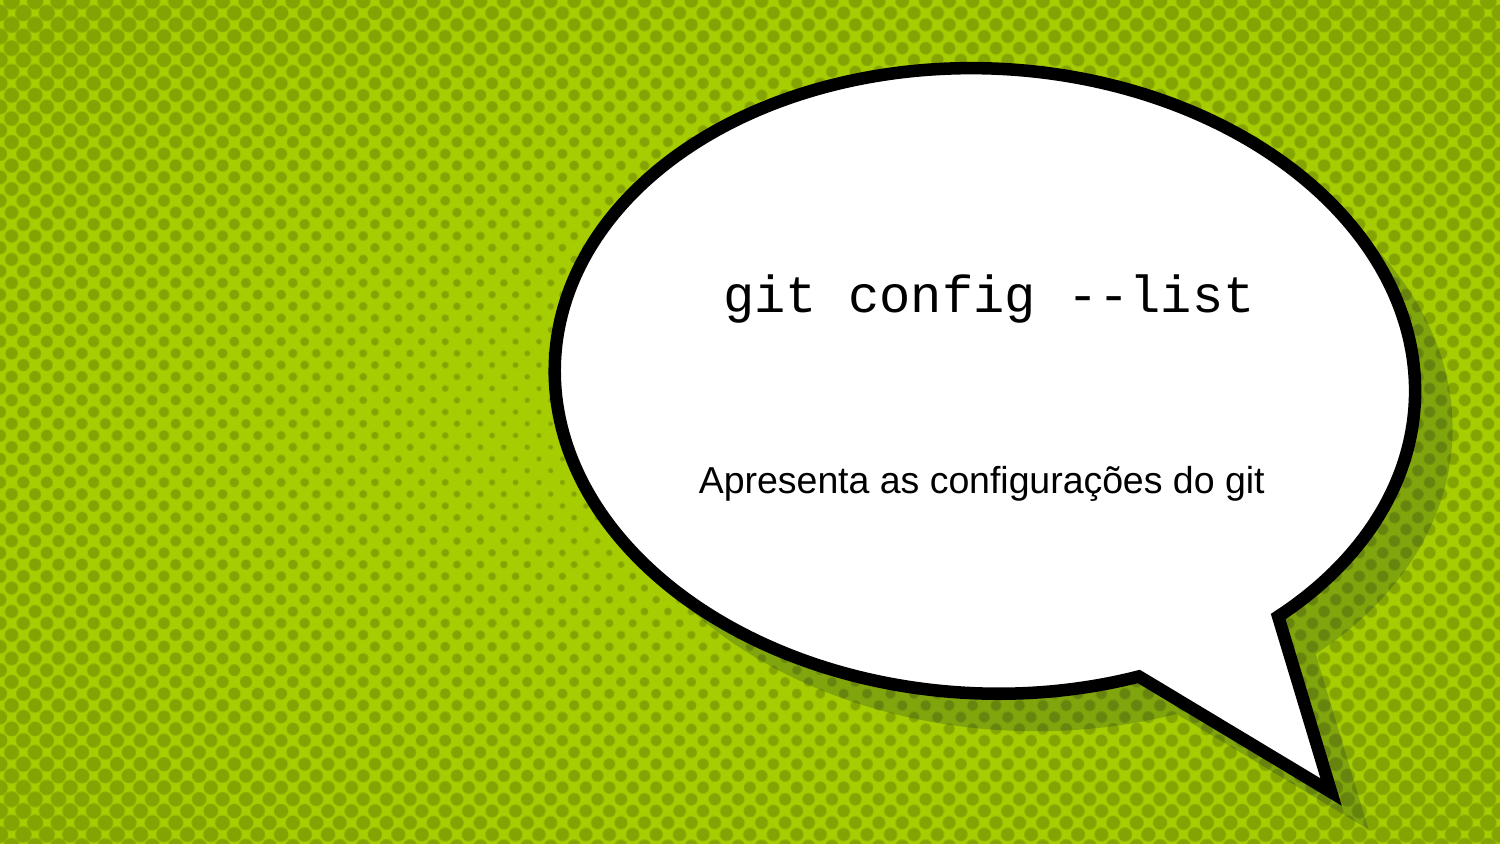

# git config --list

Apresenta as configurações do git